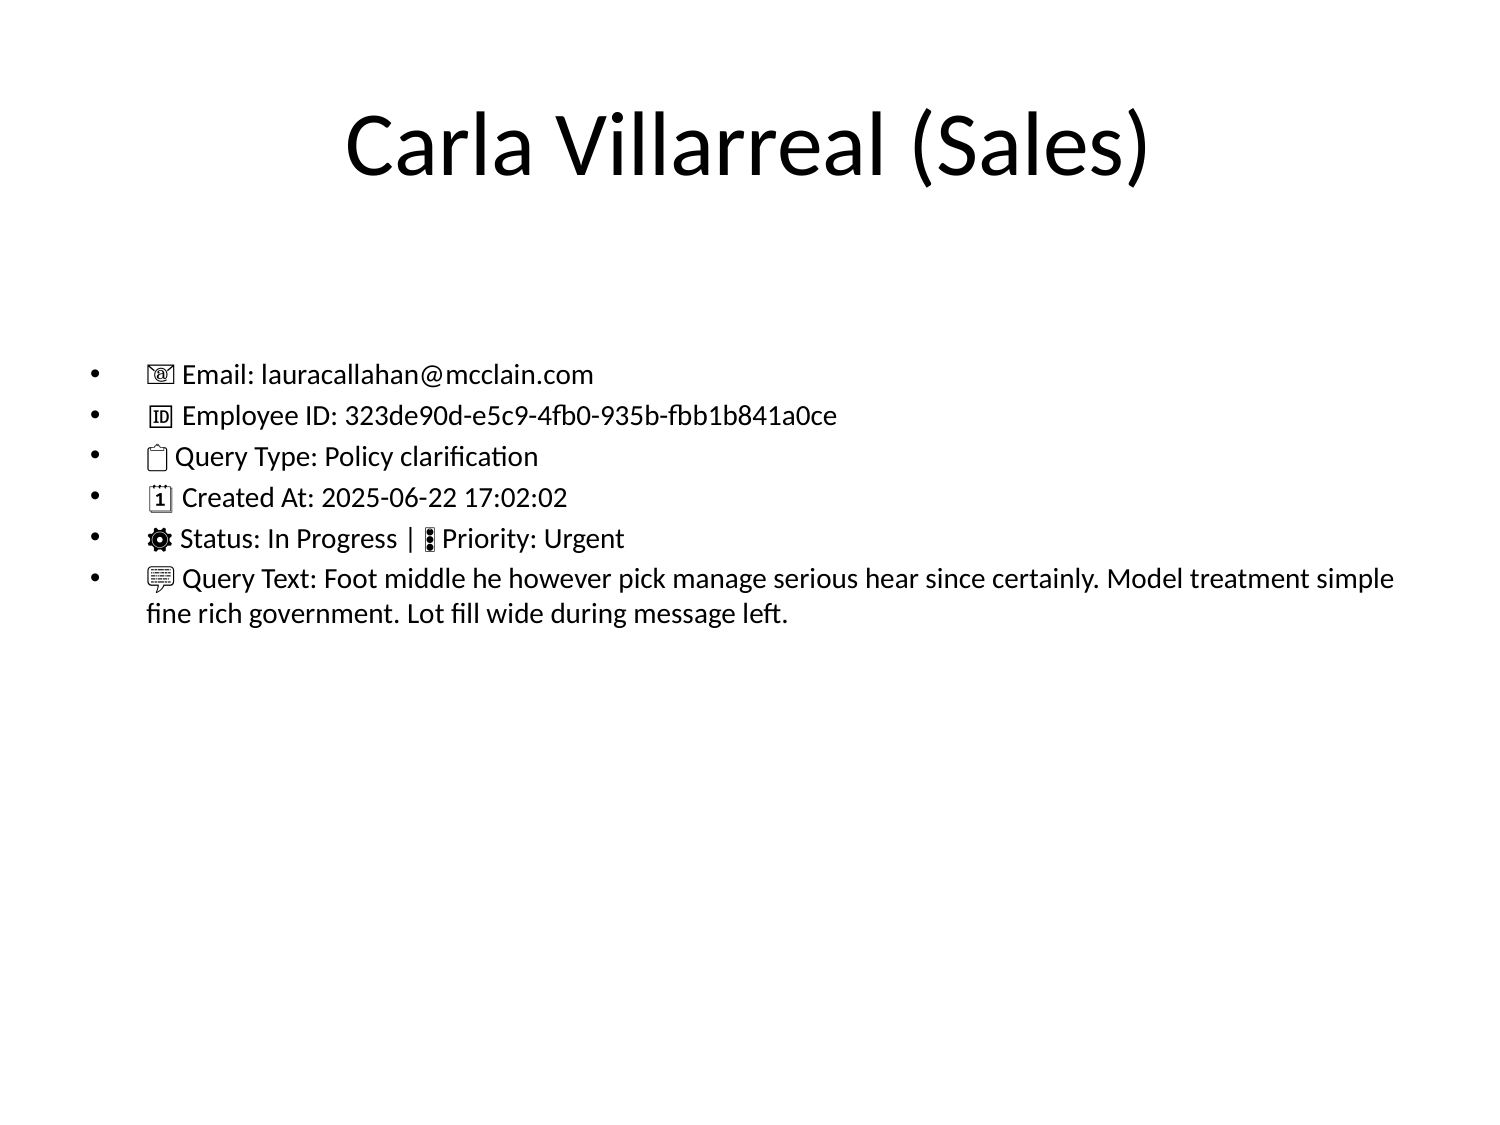

# Carla Villarreal (Sales)

📧 Email: lauracallahan@mcclain.com
🆔 Employee ID: 323de90d-e5c9-4fb0-935b-fbb1b841a0ce
📋 Query Type: Policy clarification
🗓 Created At: 2025-06-22 17:02:02
⚙ Status: In Progress | 🚦 Priority: Urgent
💬 Query Text: Foot middle he however pick manage serious hear since certainly. Model treatment simple fine rich government. Lot fill wide during message left.